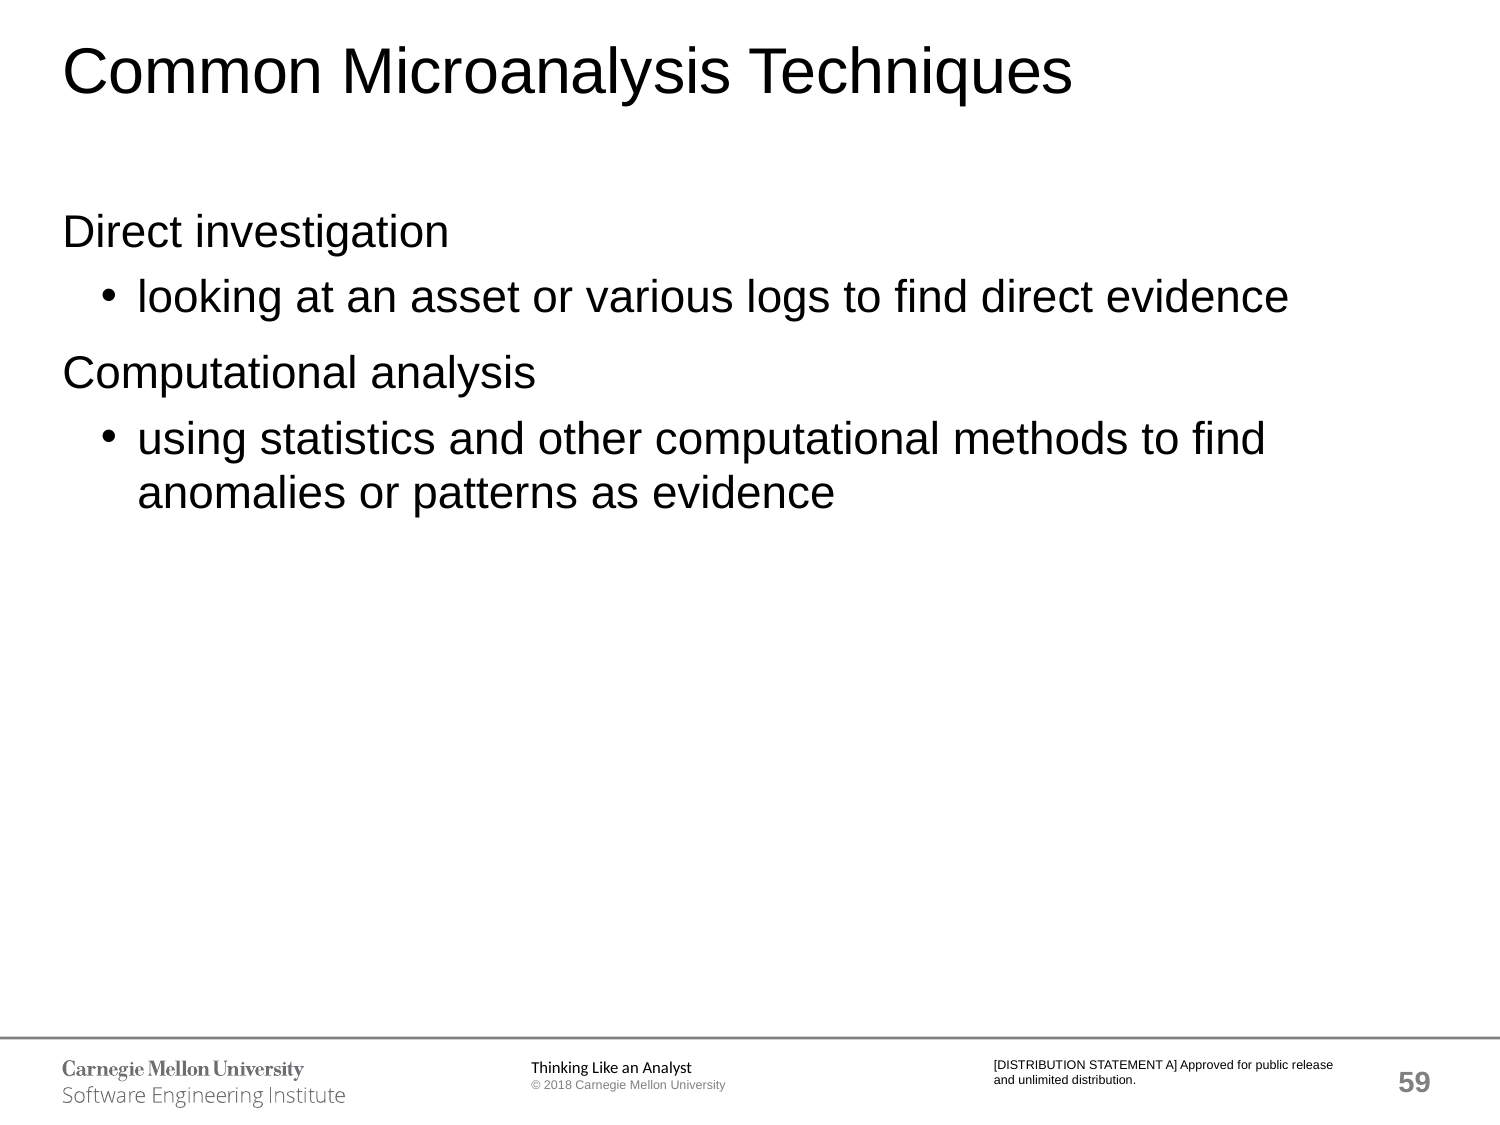

# Common Microanalysis Techniques
Direct investigation
looking at an asset or various logs to find direct evidence
Computational analysis
using statistics and other computational methods to find anomalies or patterns as evidence